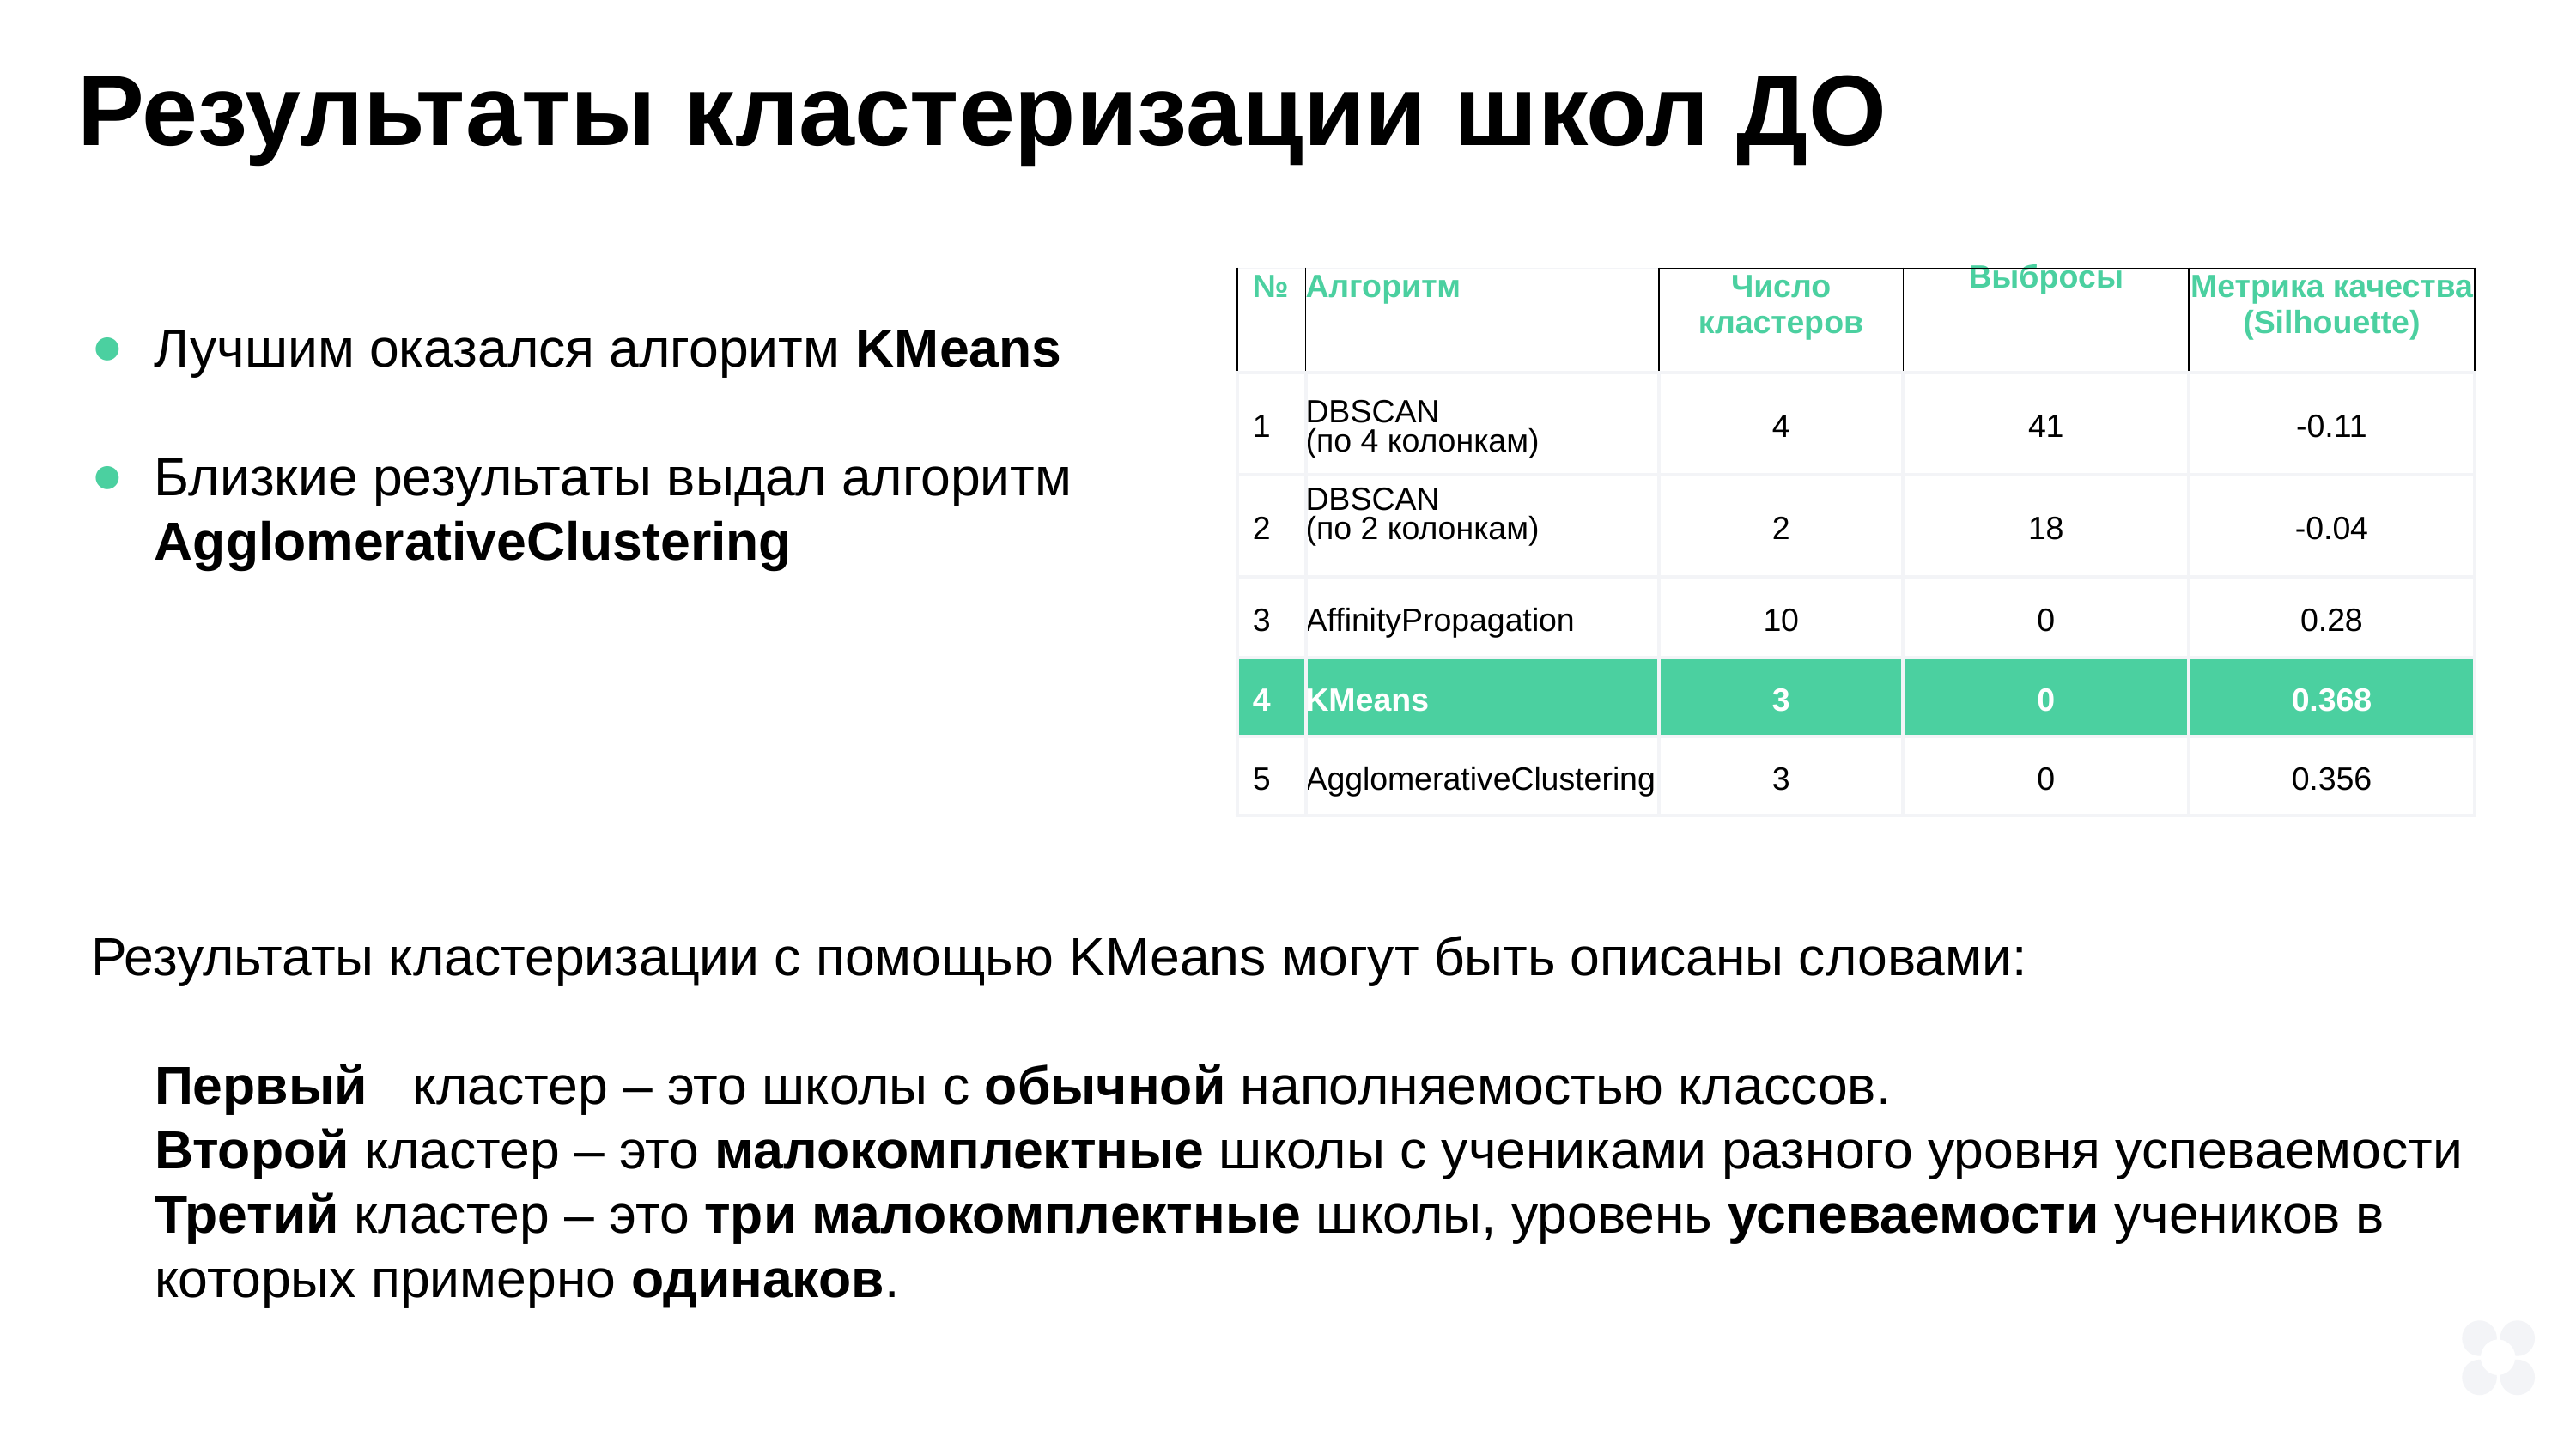

Результаты кластеризации школ ДО
| № | Алгоритм | Число кластеров | Выбросы | Метрика качества (Silhouette) |
| --- | --- | --- | --- | --- |
| 1 | DBSCAN (по 4 колонкам) | 4 | 41 | -0.11 |
| 2 | DBSCAN (по 2 колонкам) | 2 | 18 | -0.04 |
| 3 | AffinityPropagation | 10 | 0 | 0.28 |
| 4 | KMeans | 3 | 0 | 0.368 |
| 5 | AgglomerativeClustering | 3 | 0 | 0.356 |
Лучшим оказался алгоритм KMeans
Близкие результаты выдал алгоритм AgglomerativeClustering

Результаты кластеризации с помощью KMeans могут быть описаны словами:
Первый   кластер – это школы с обычной наполняемостью классов.
Второй кластер – это малокомплектные школы с учениками разного уровня успеваемости
Третий кластер – это три малокомплектные школы, уровень успеваемости учеников в которых примерно одинаков.